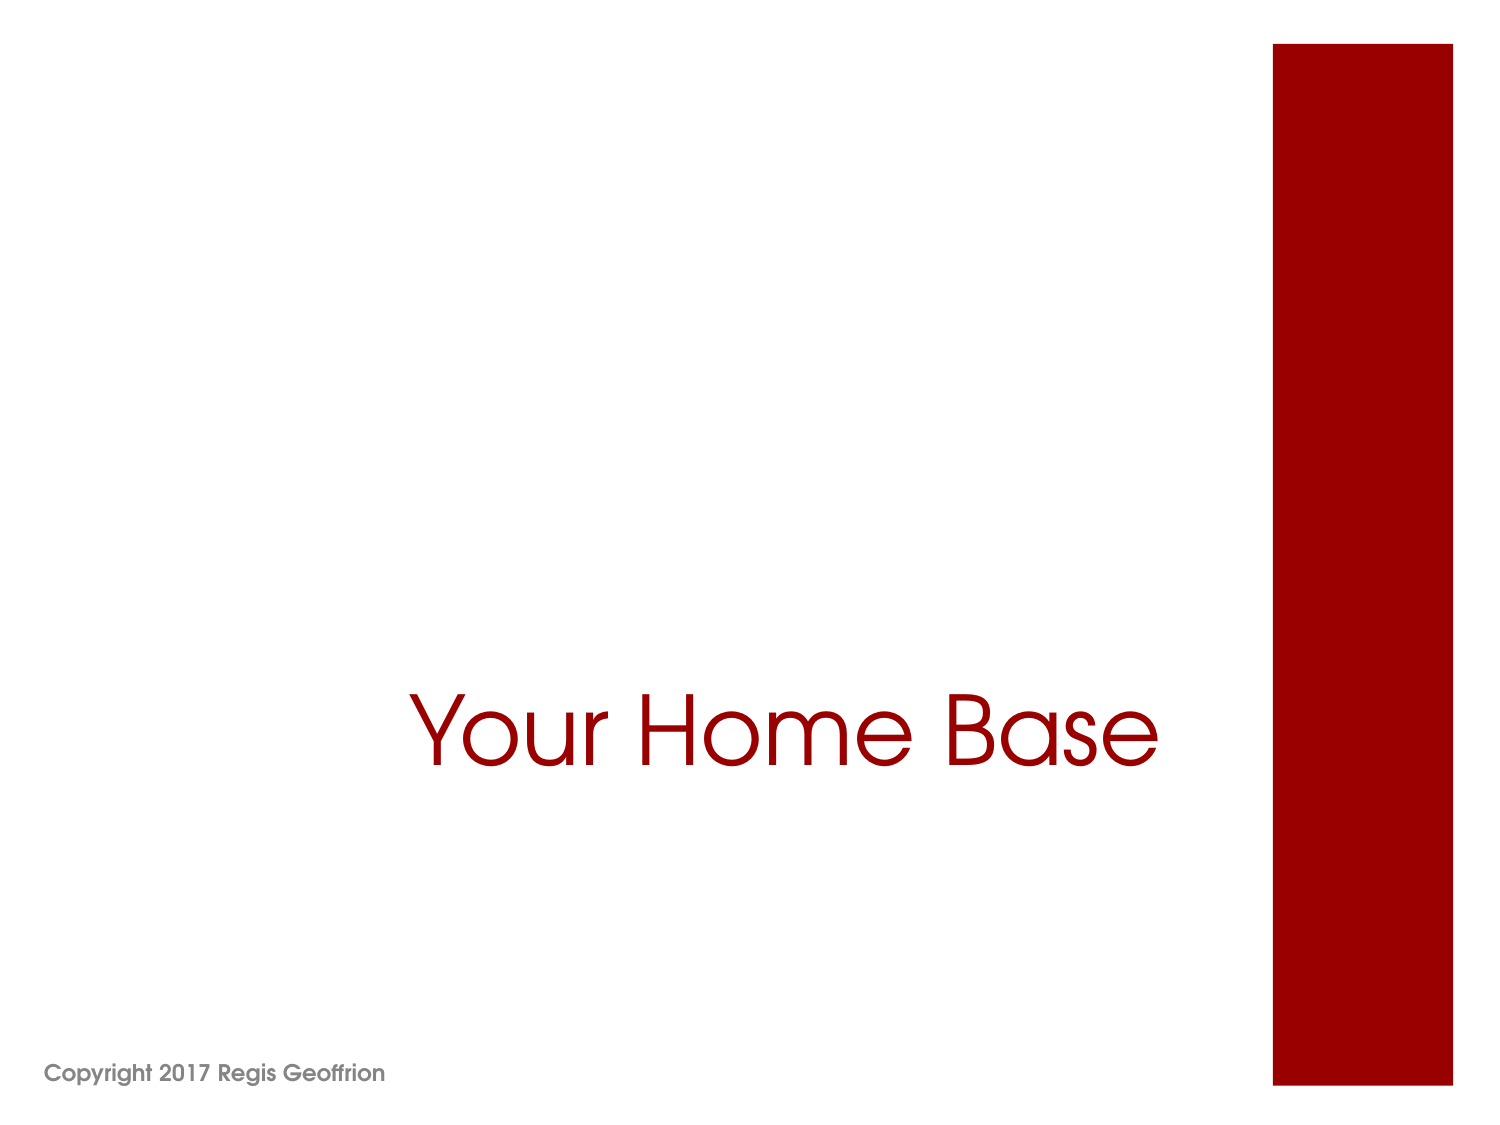

# Your Home Base

Copyright 2017 Regis Geoffrion